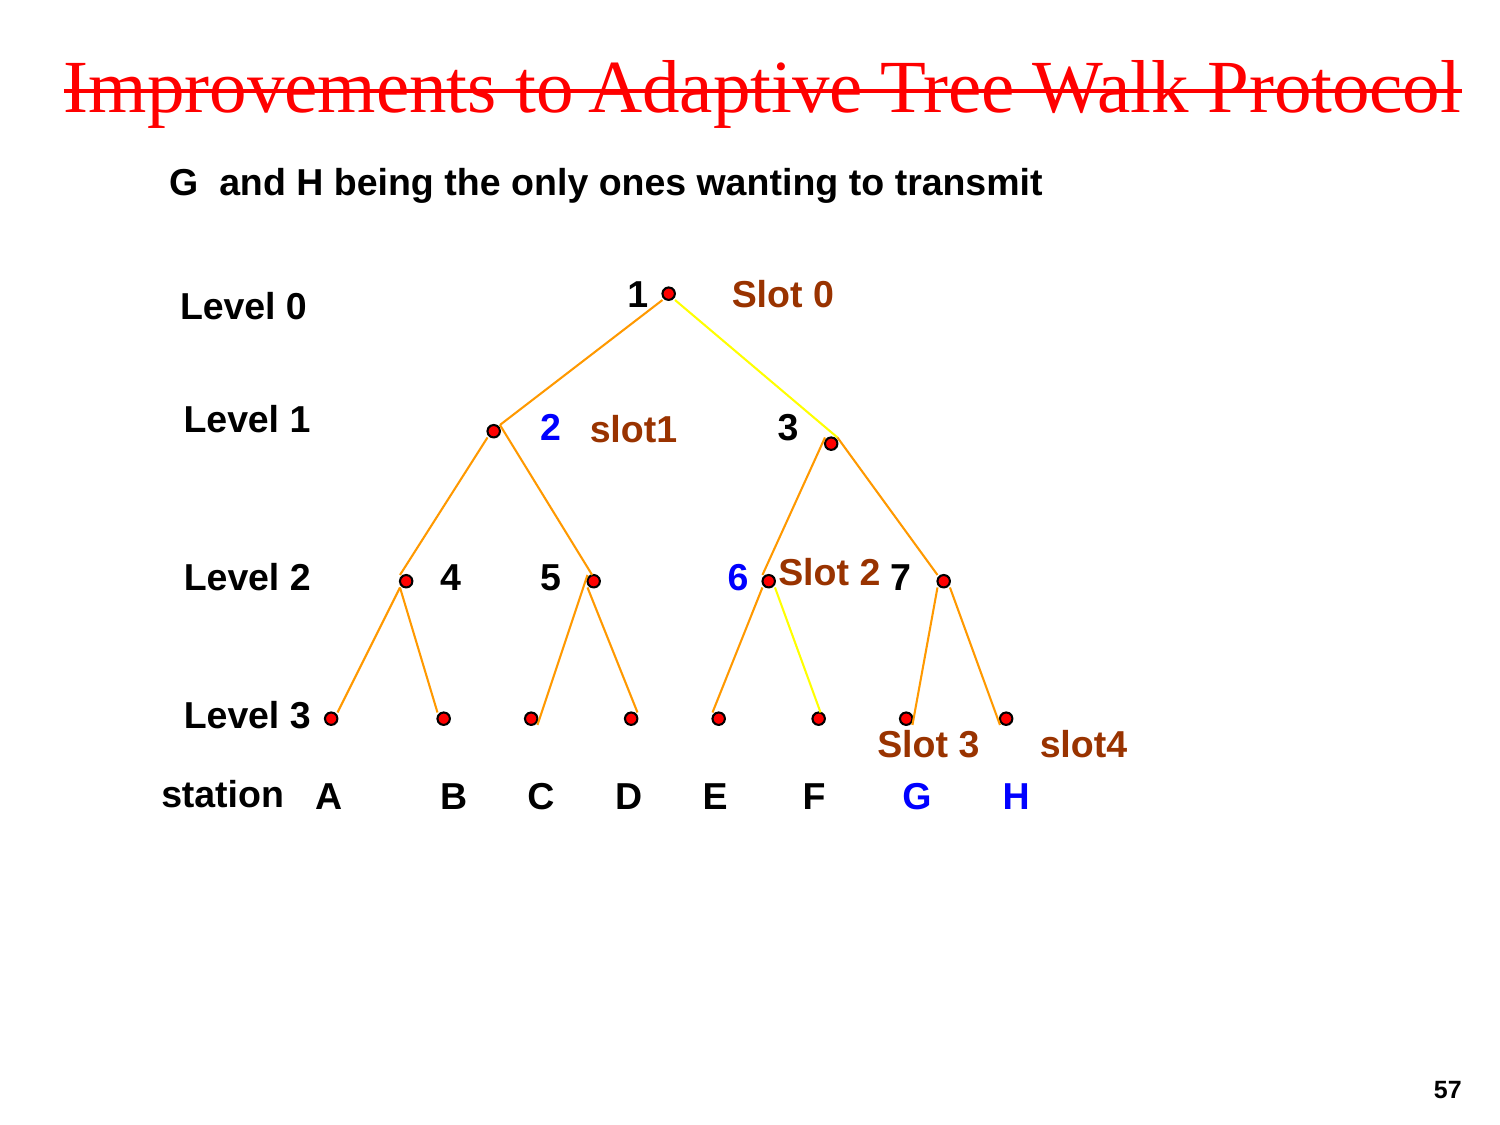

# Improvements to Adaptive Tree Walk Protocol
G  and H being the only ones wanting to transmit

Slot 0
1
Level 0

Level 1
2
3
slot1

Slot 2
Level 2
4
5
6
7

Level 3

Slot 3

slot4
station
A
B
C
D
E
F
G
H